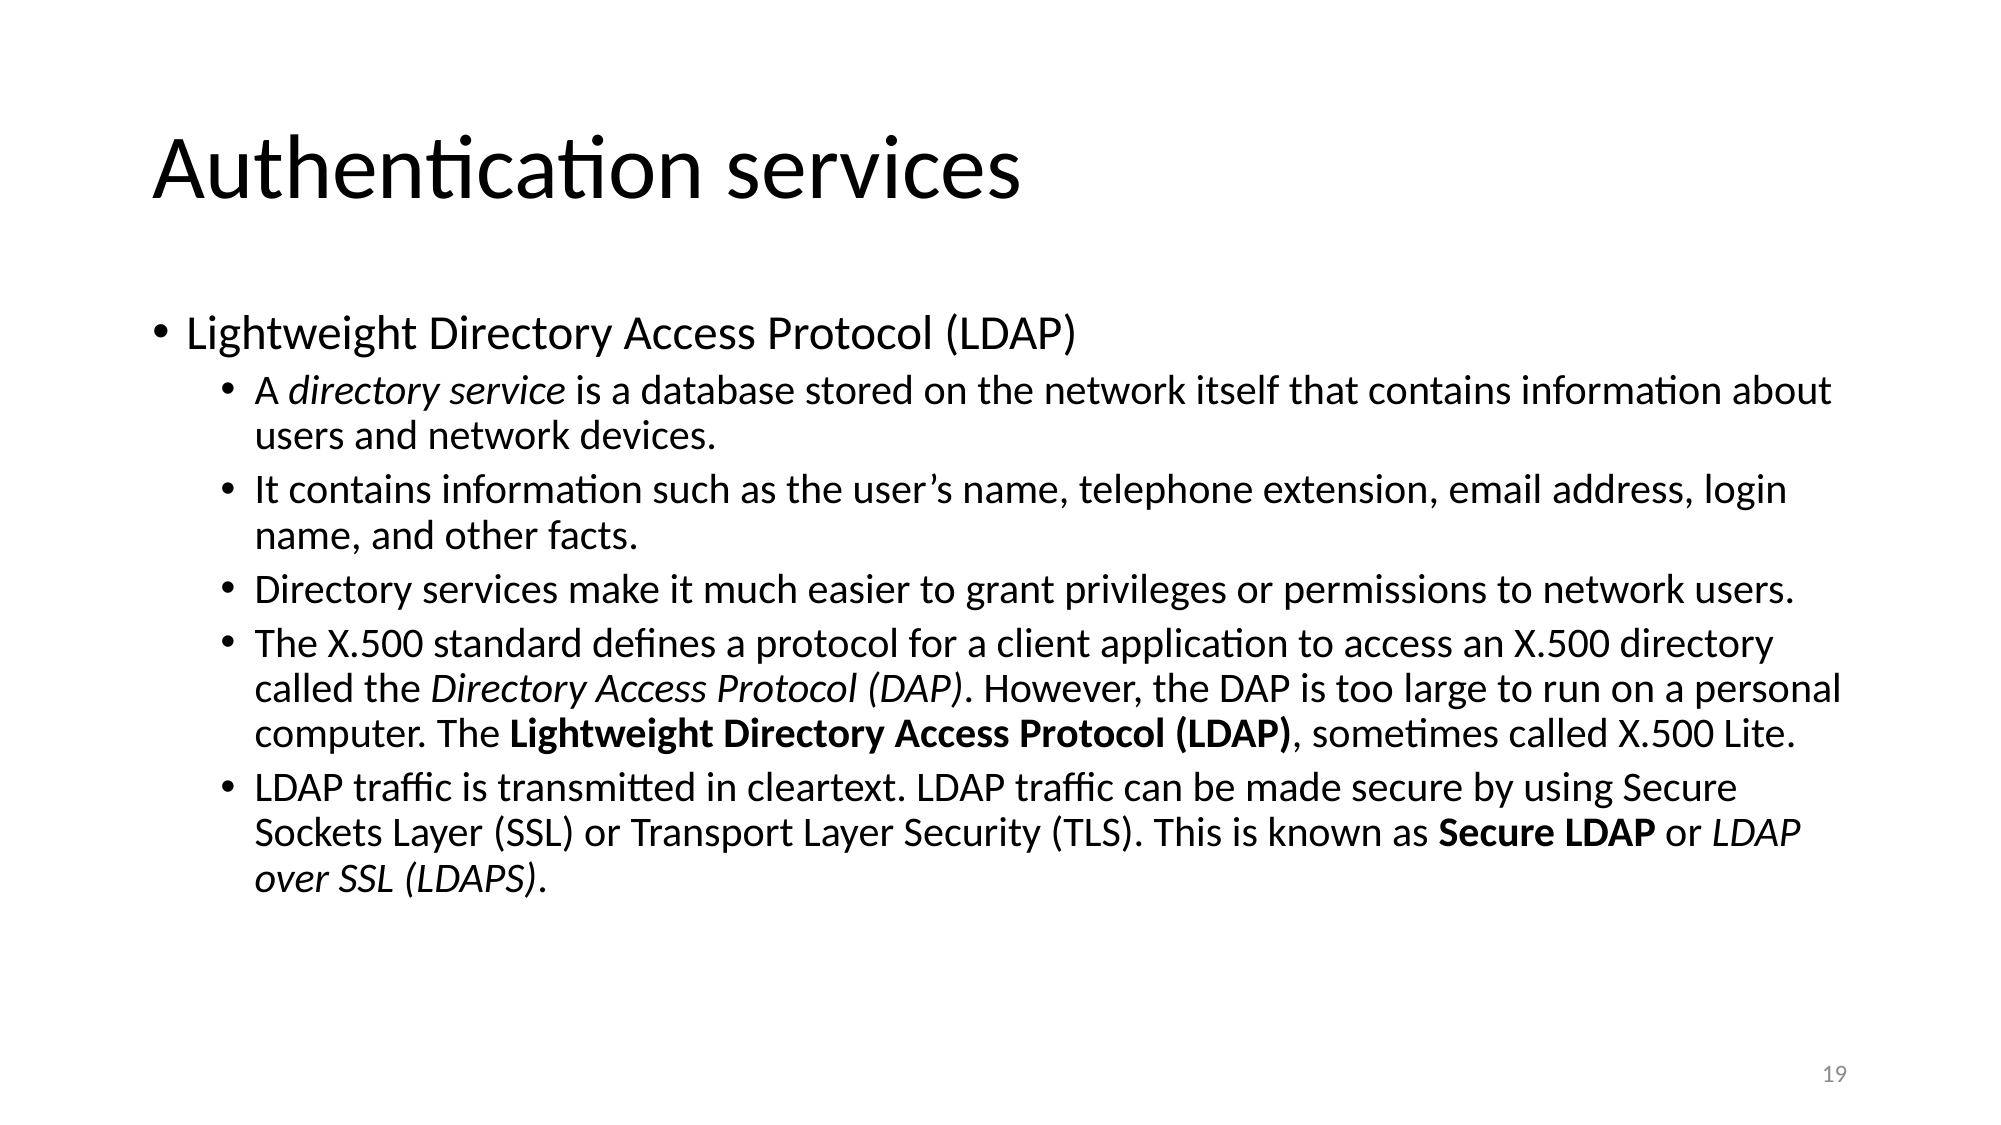

# Authentication services
Lightweight Directory Access Protocol (LDAP)
A directory service is a database stored on the network itself that contains information about users and network devices.
It contains information such as the user’s name, telephone extension, email address, login name, and other facts.
Directory services make it much easier to grant privileges or permissions to network users.
The X.500 standard defines a protocol for a client application to access an X.500 directory called the Directory Access Protocol (DAP). However, the DAP is too large to run on a personal computer. The Lightweight Directory Access Protocol (LDAP), sometimes called X.500 Lite.
LDAP traffic is transmitted in cleartext. LDAP traffic can be made secure by using Secure Sockets Layer (SSL) or Transport Layer Security (TLS). This is known as Secure LDAP or LDAP over SSL (LDAPS).
19